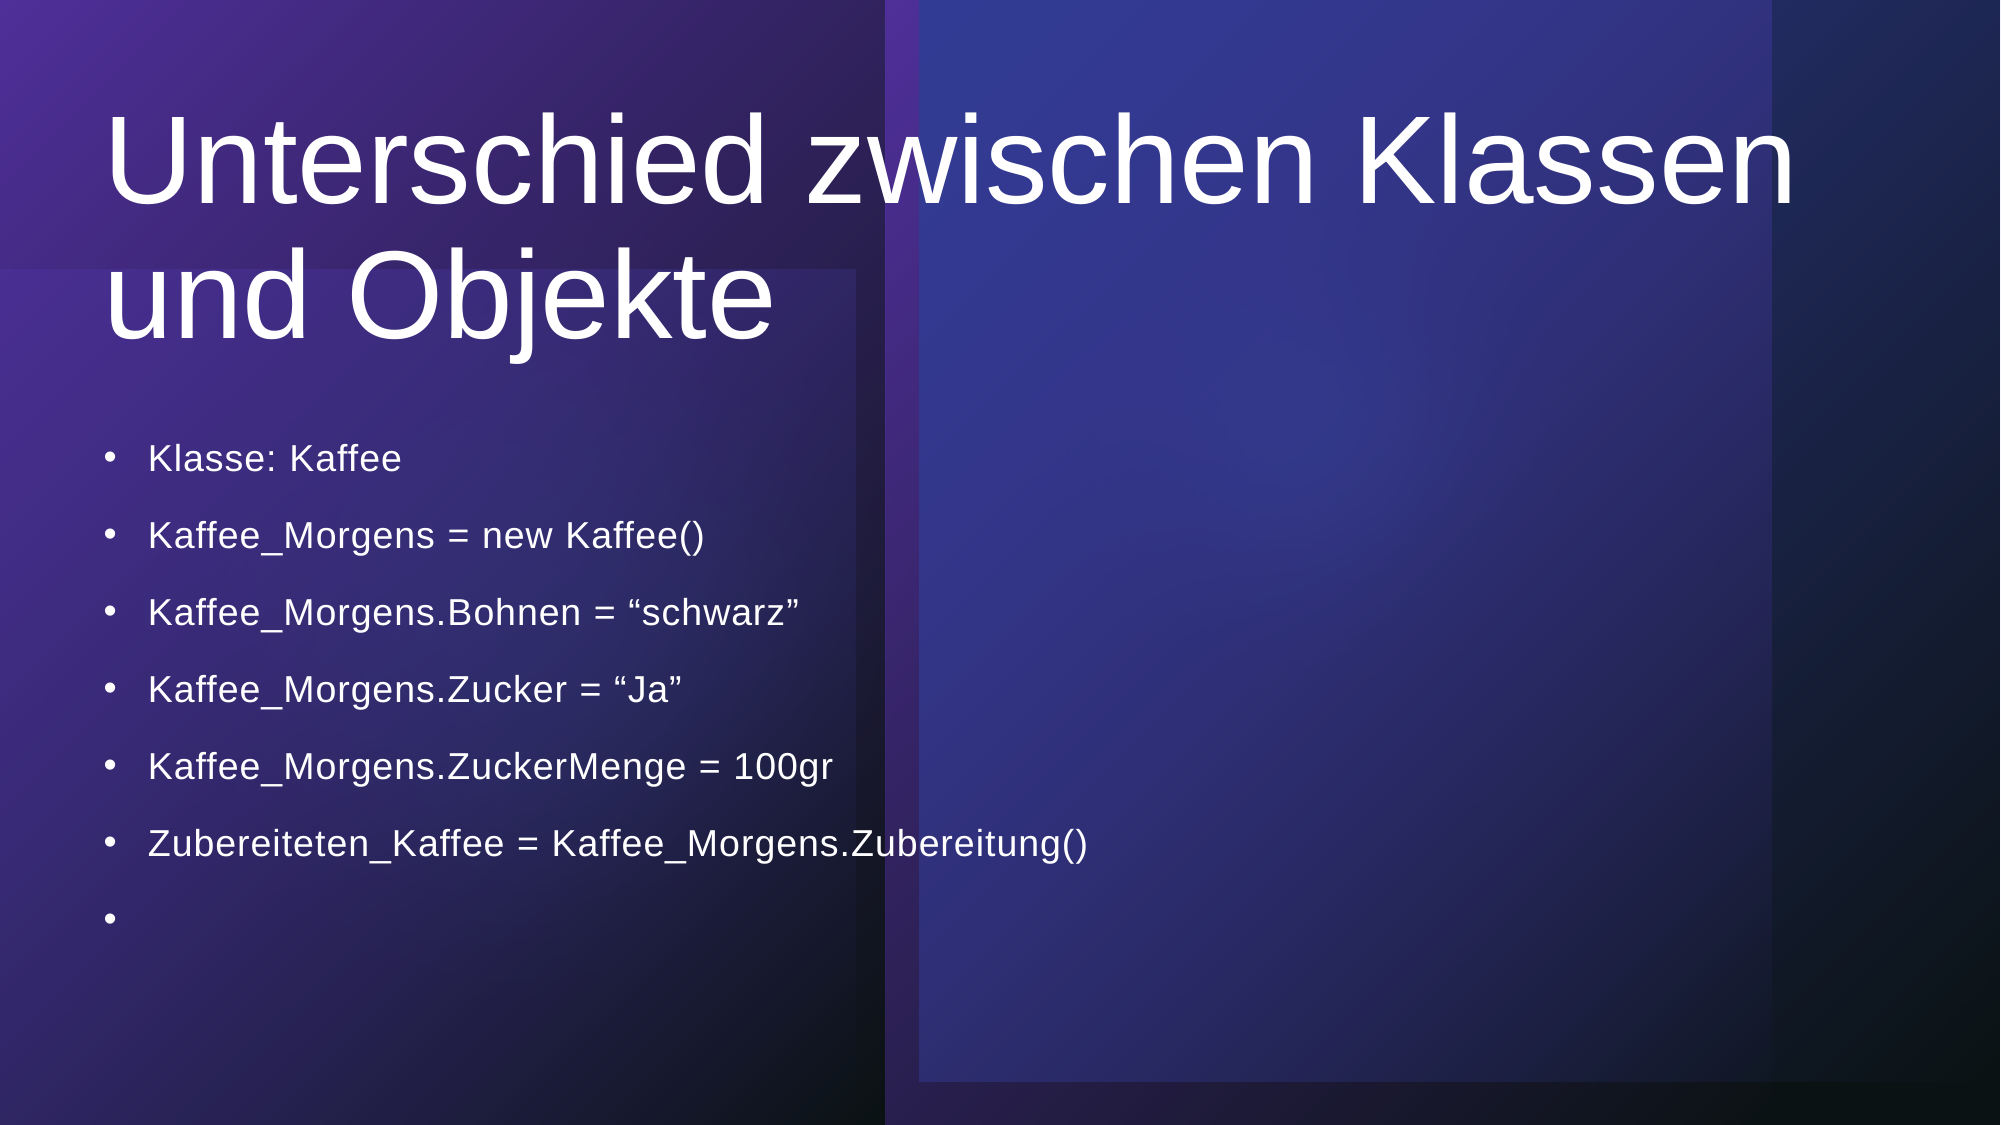

# Unterschied zwischen Klassen und Objekte
Klasse: Kaffee
Kaffee_Morgens = new Kaffee()
Kaffee_Morgens.Bohnen = “schwarz”
Kaffee_Morgens.Zucker = “Ja”
Kaffee_Morgens.ZuckerMenge = 100gr
Zubereiteten_Kaffee = Kaffee_Morgens.Zubereitung()